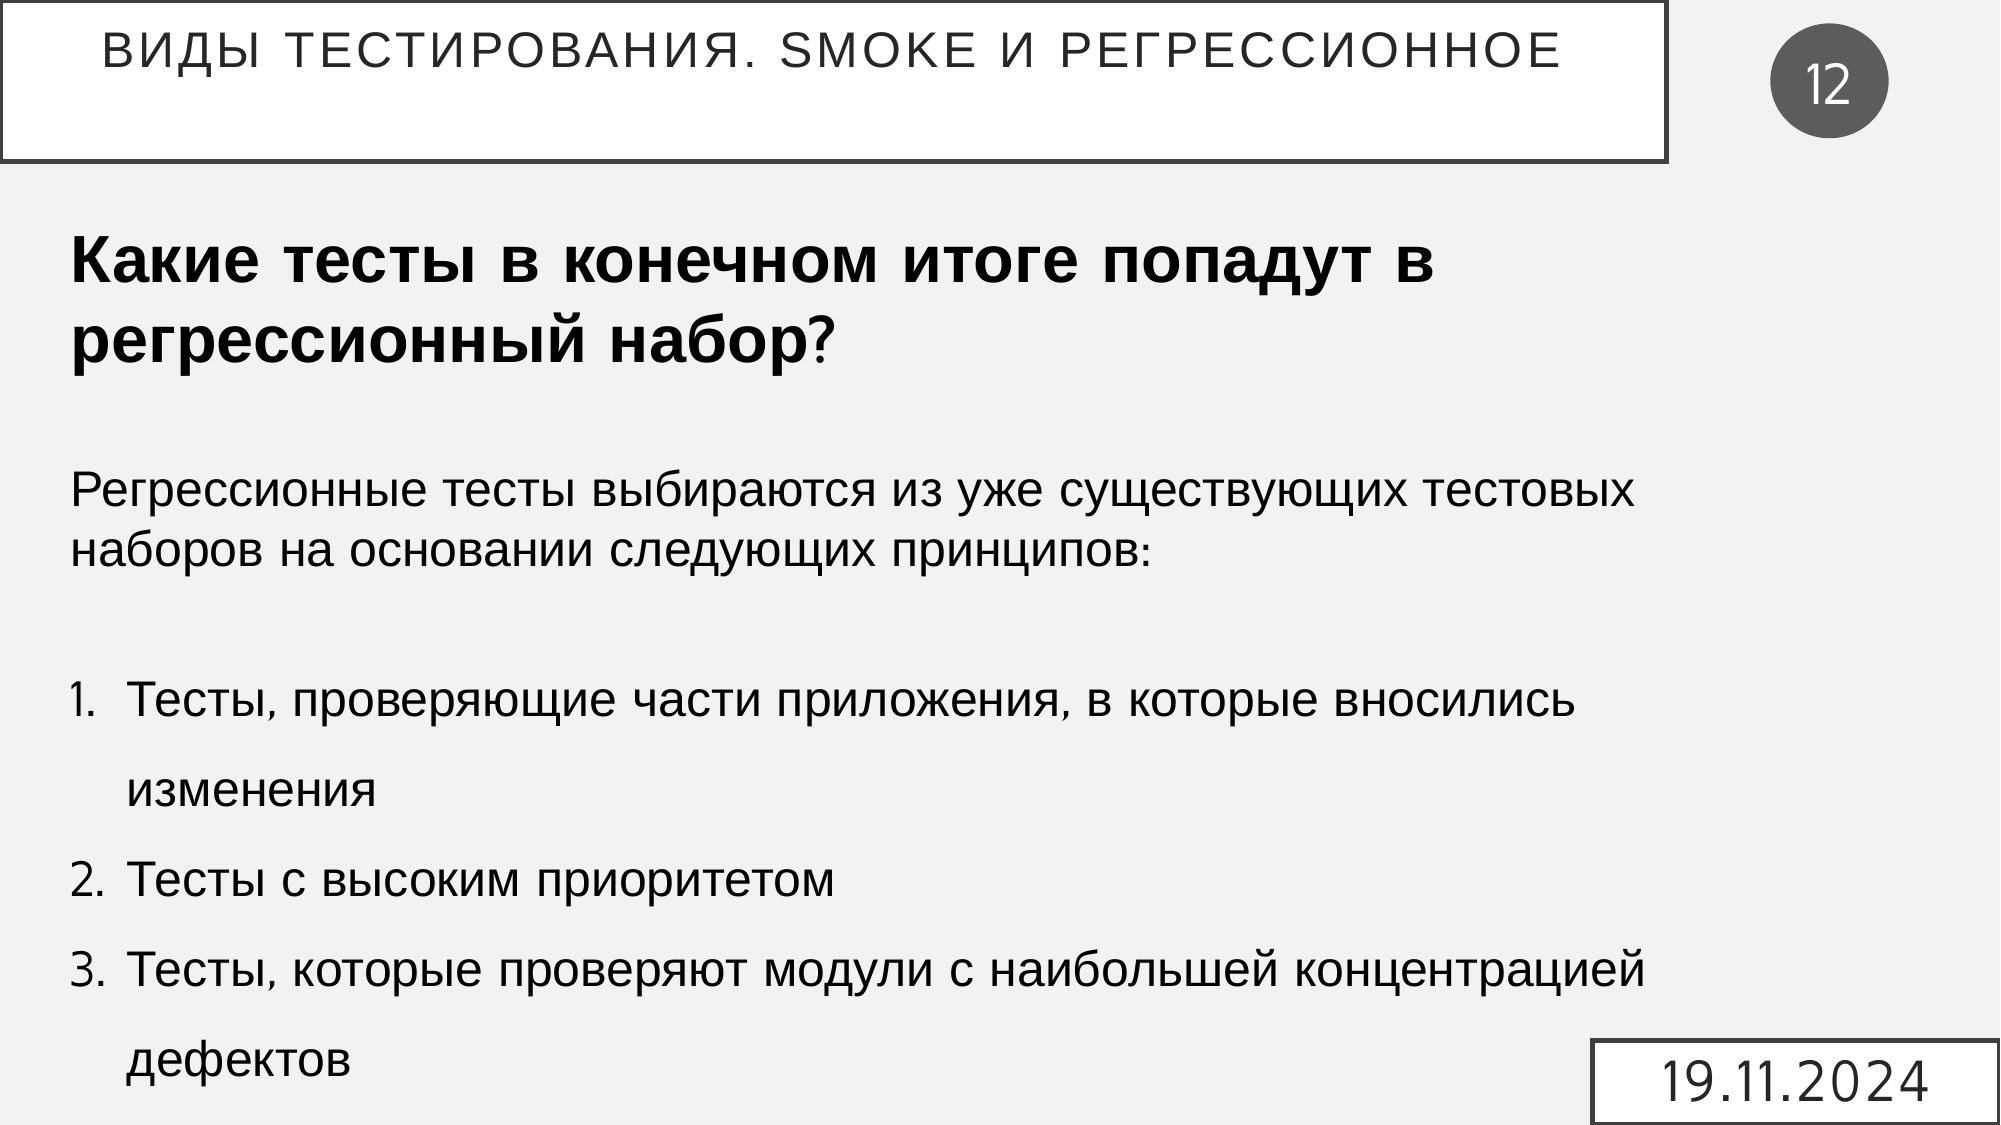

# Виды тестирования. Smoke и Регрессионное

12
Какие тесты в конечном итоге попадут в регрессионный набор?

Регрессионные тесты выбираются из уже существующих тестовых наборов на основании следующих принципов:

Тесты, проверяющие части приложения, в которые вносились изменения
Тесты с высоким приоритетом
Тесты, которые проверяют модули с наибольшей концентрацией дефектов

19.11.2024